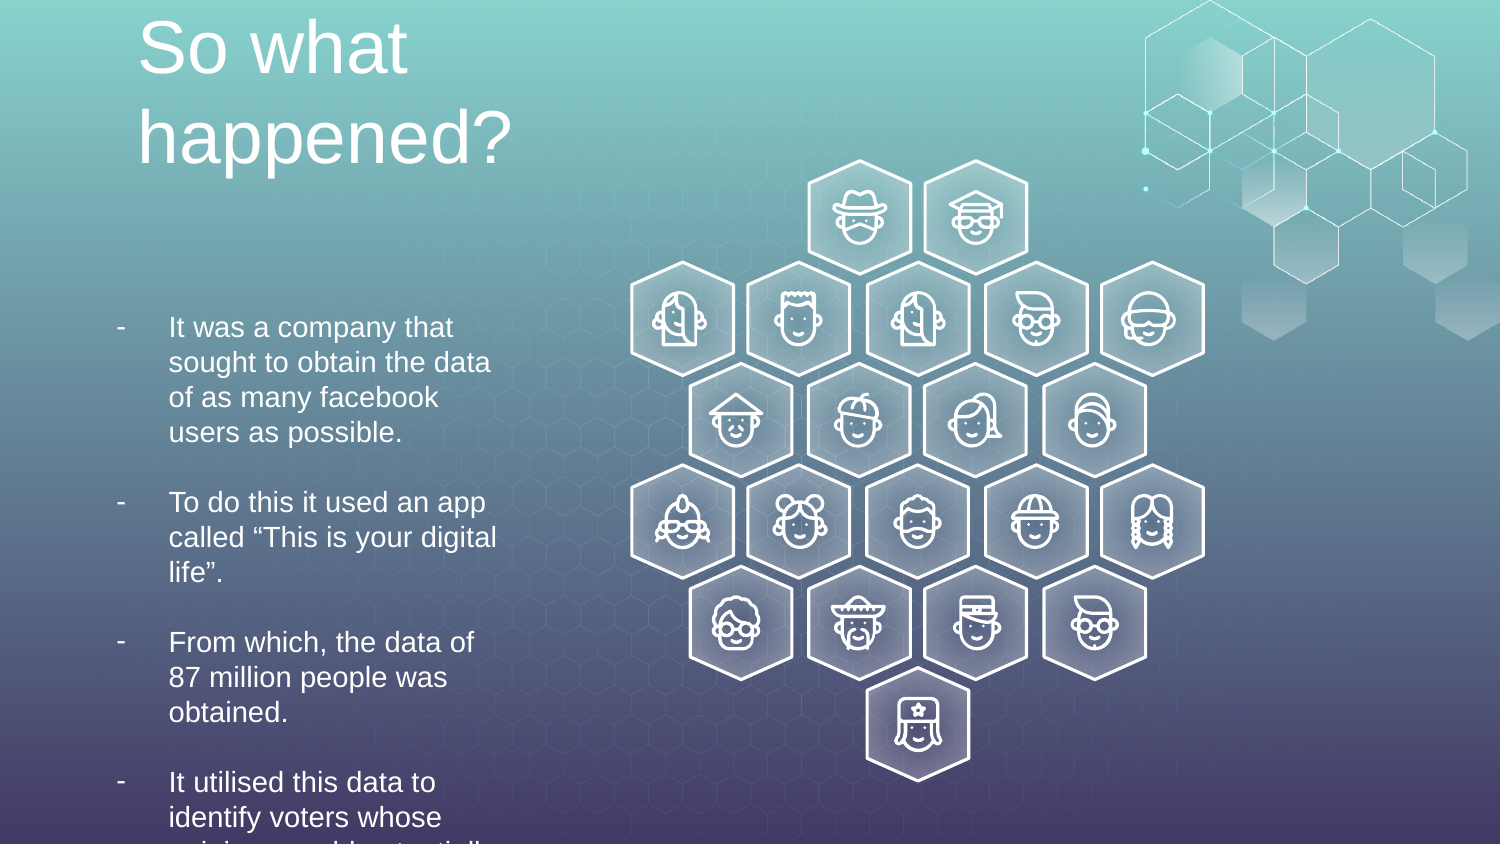

# So what happened?

It was a company that sought to obtain the data of as many facebook users as possible.

To do this it used an app called “This is your digital life”.

From which, the data of 87 million people was obtained.

It utilised this data to identify voters whose opinions could potentially be targeted and influenced.